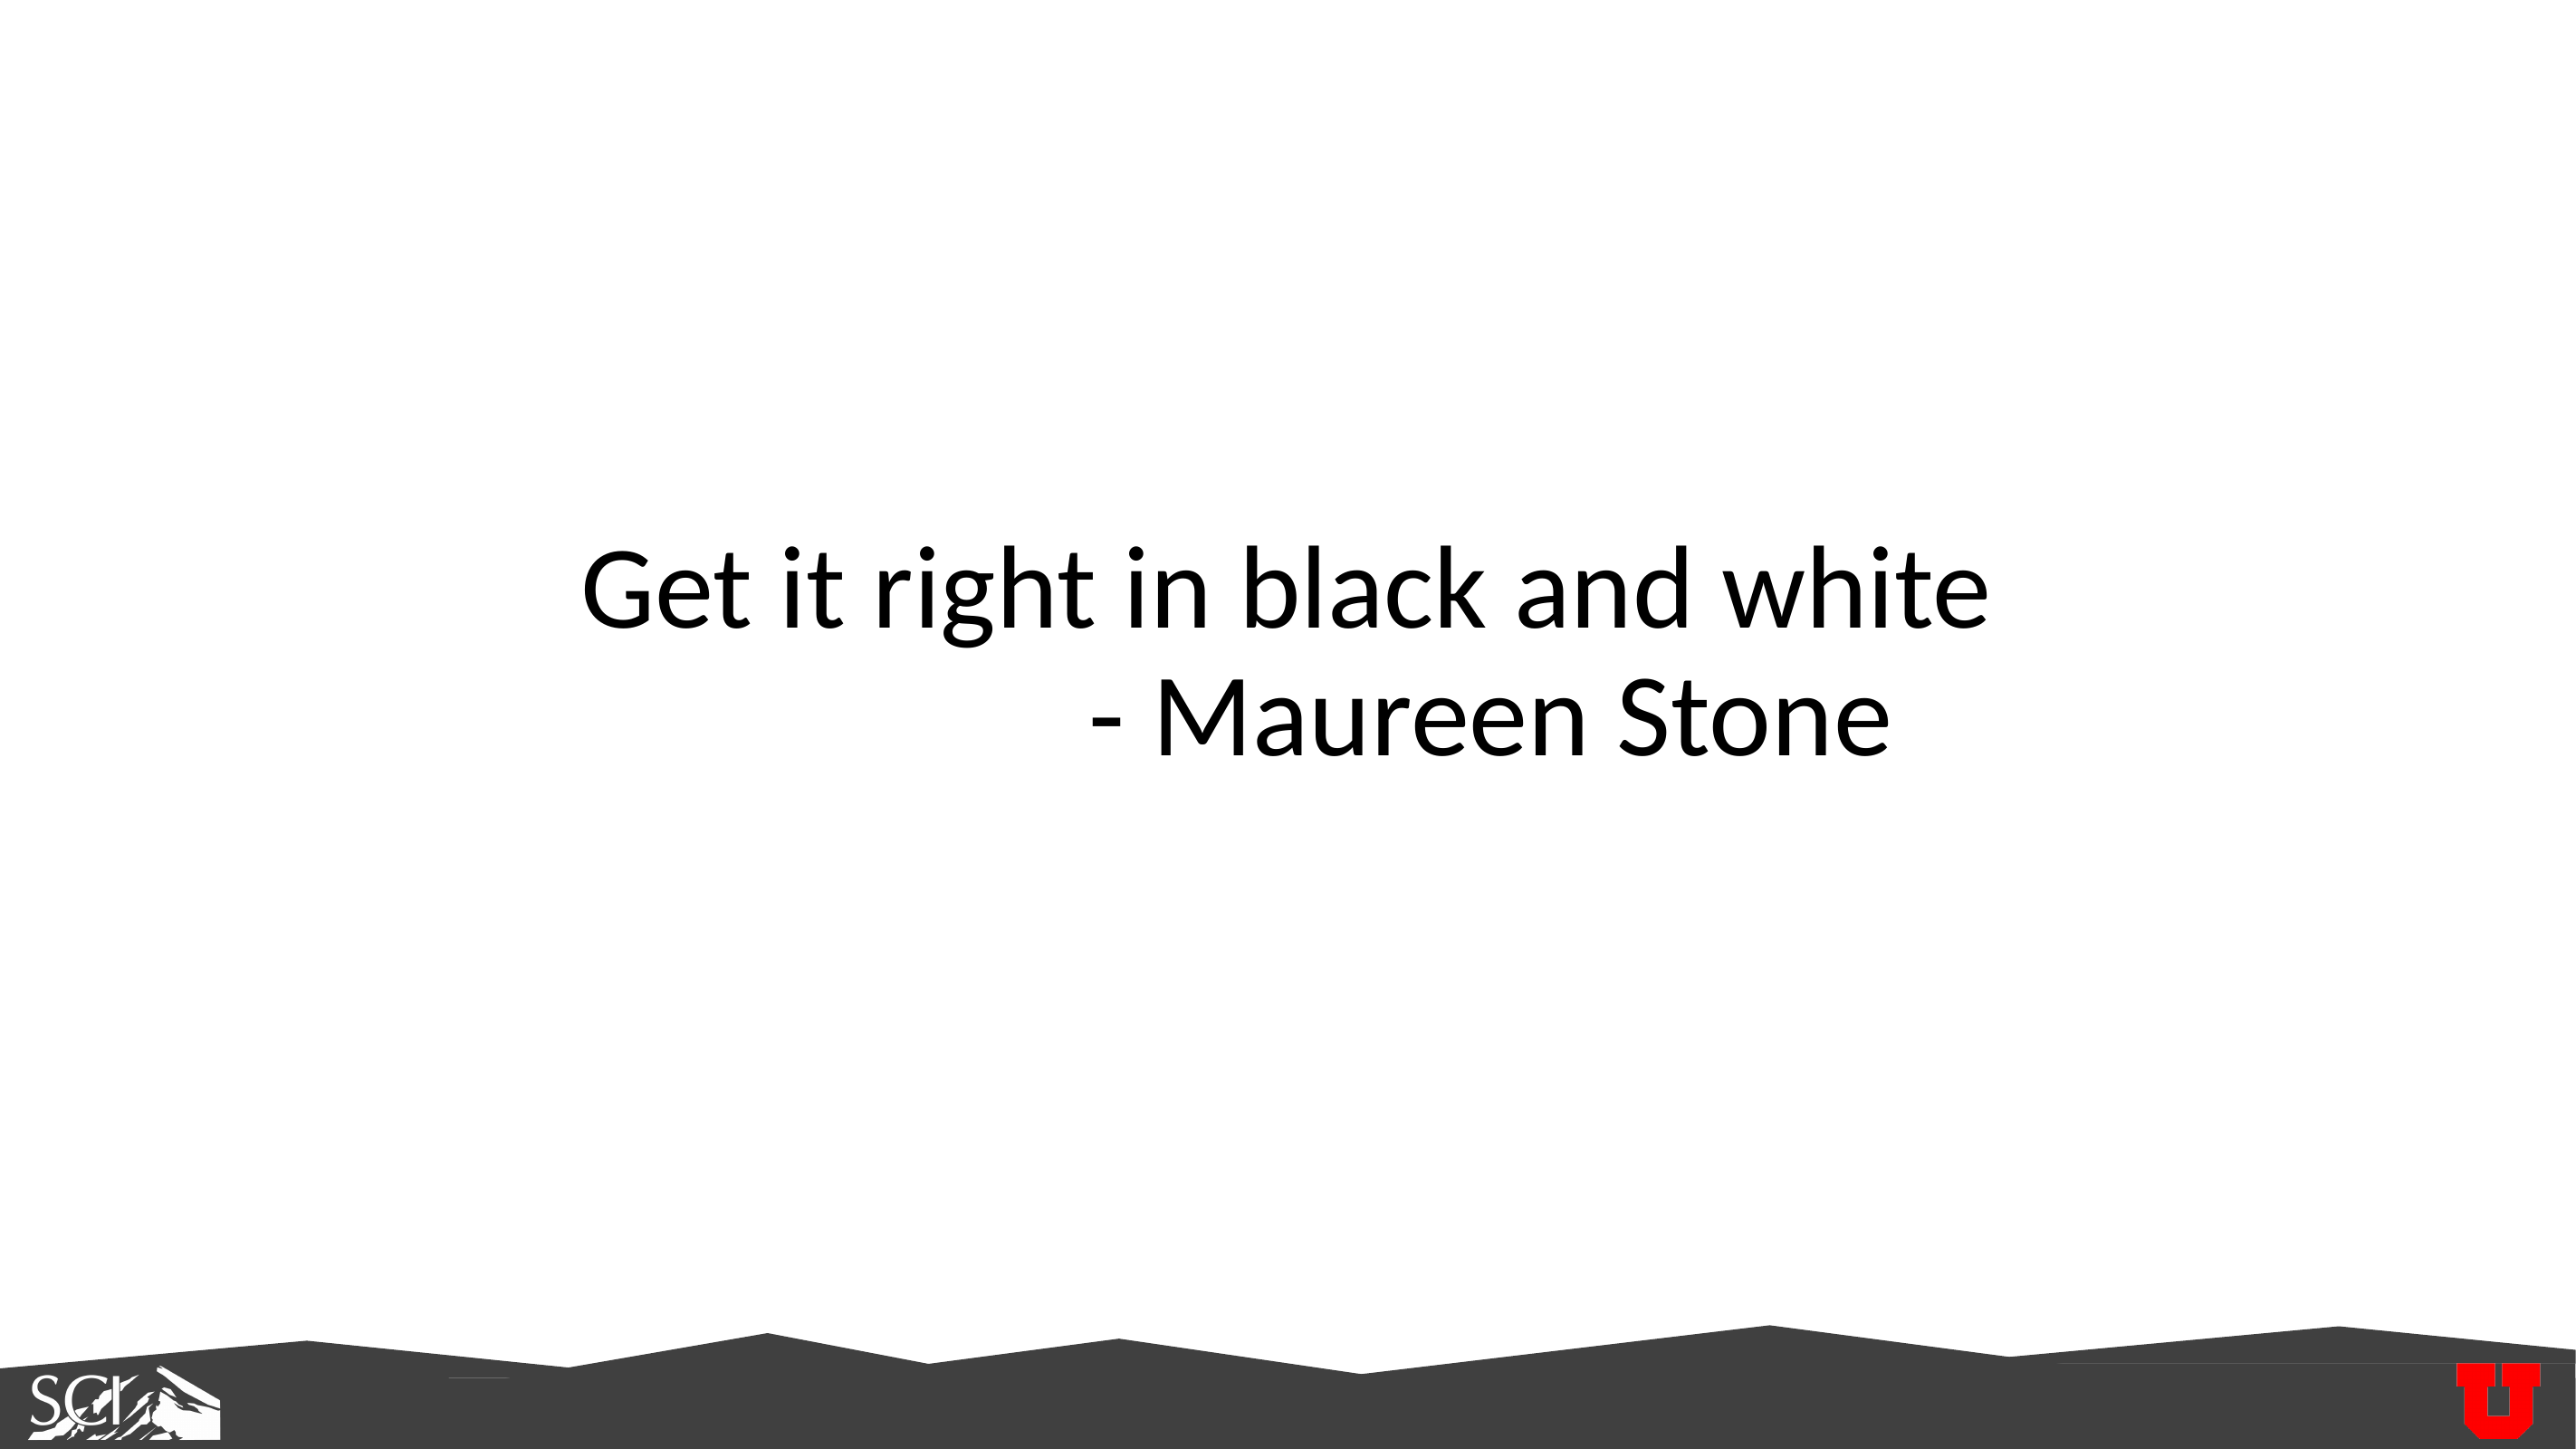

# Get it right in black and white - Maureen Stone